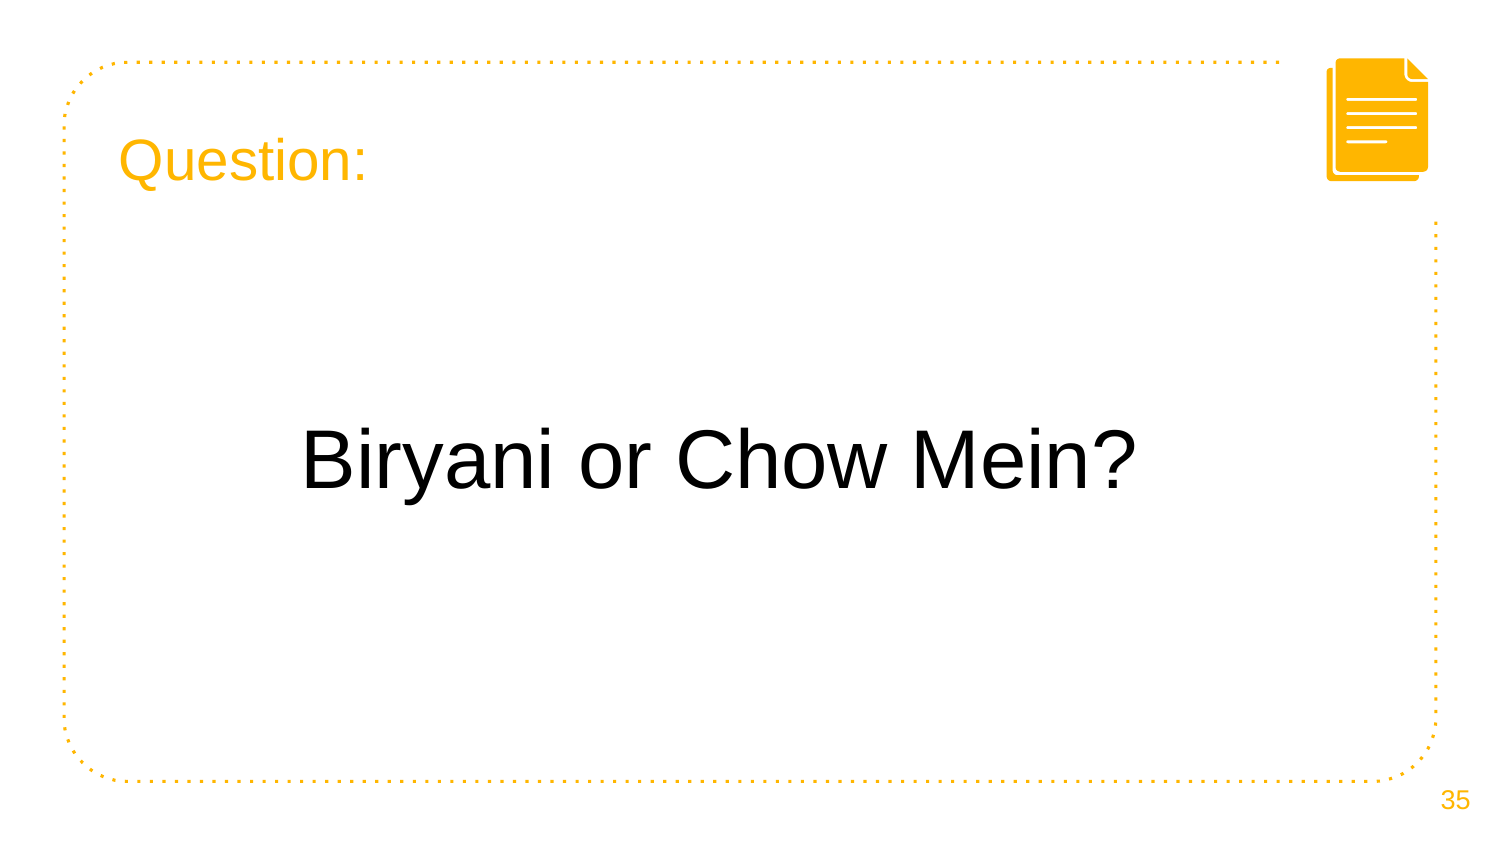

# Question:
Biryani or Chow Mein?
35